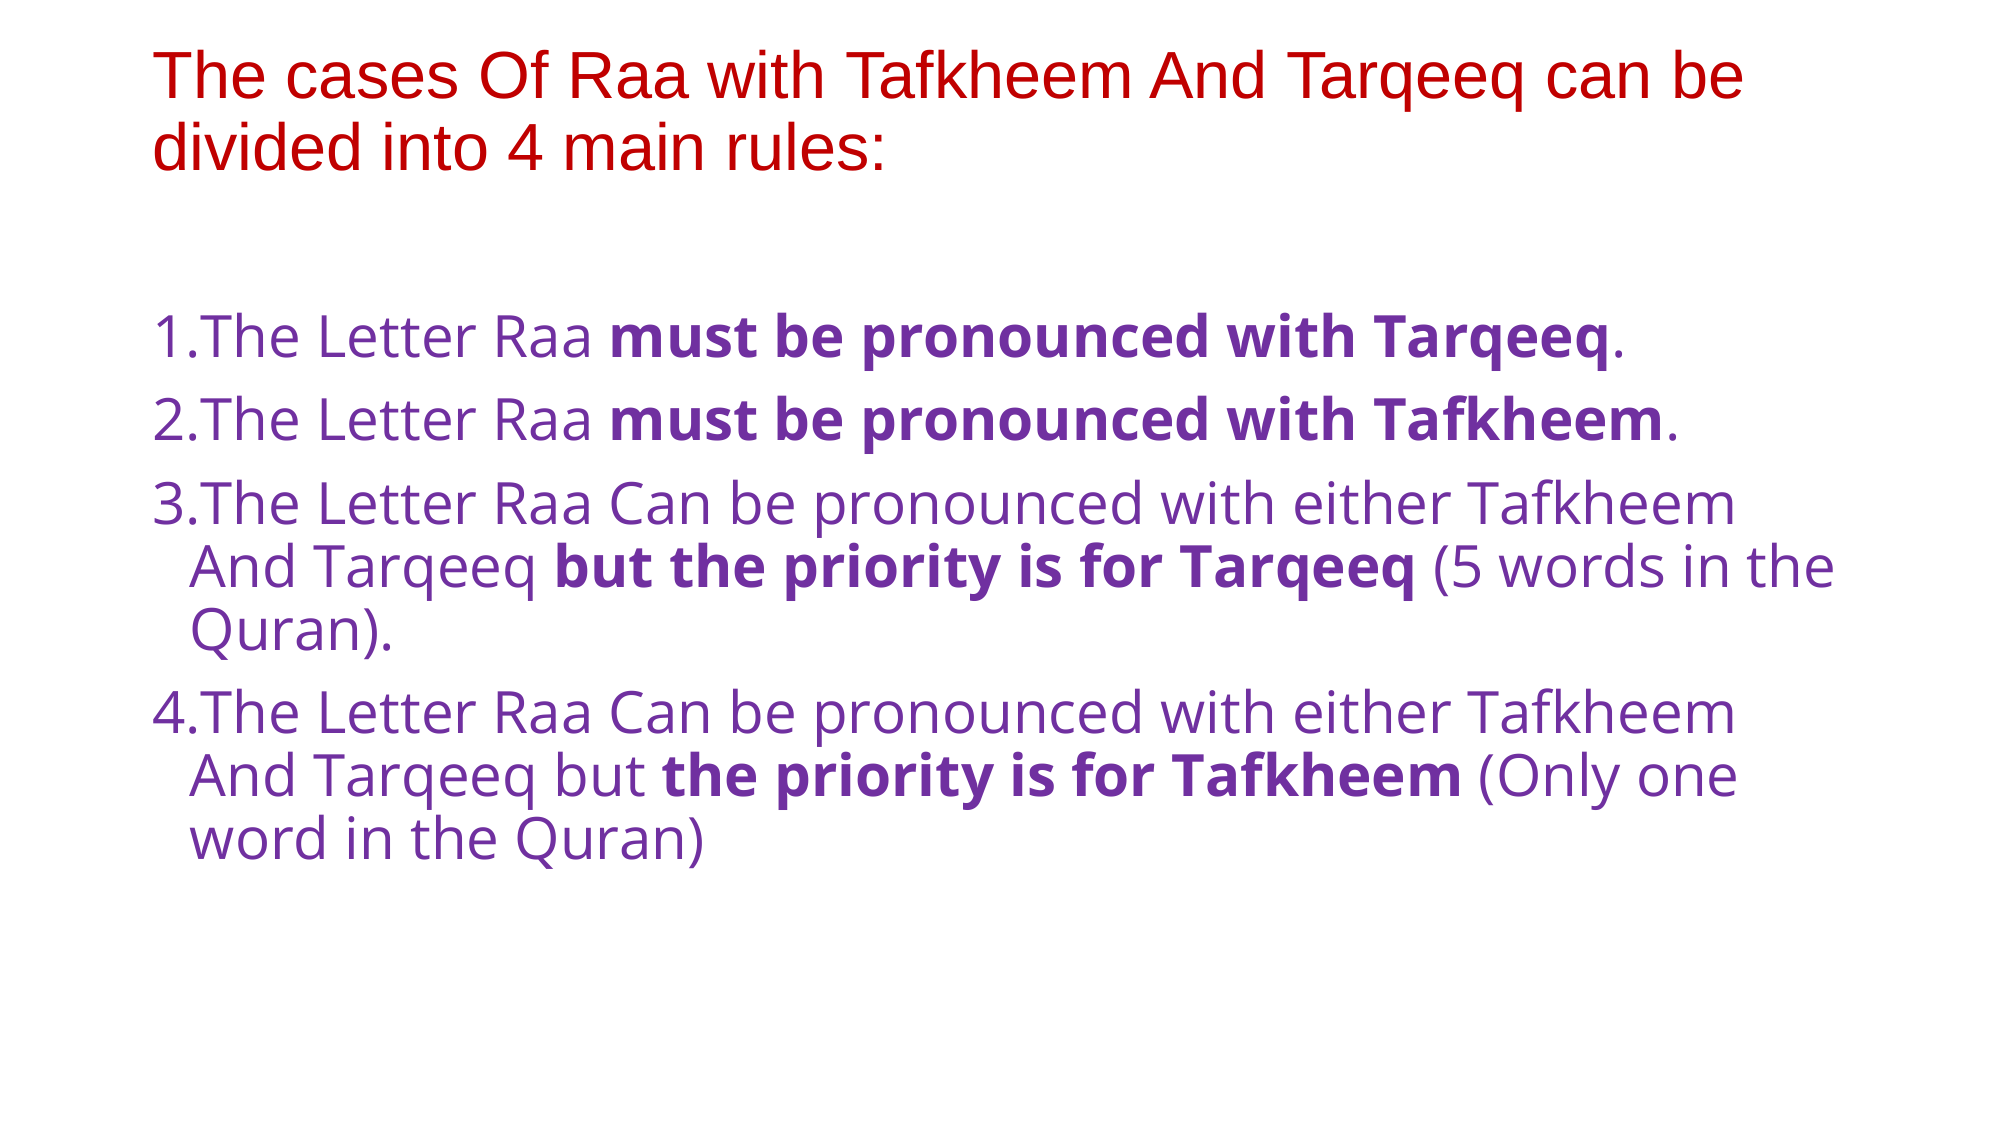

# The cases Of Raa with Tafkheem And Tarqeeq can be divided into 4 main rules:
The Letter Raa must be pronounced with Tarqeeq.
The Letter Raa must be pronounced with Tafkheem.
The Letter Raa Can be pronounced with either Tafkheem And Tarqeeq but the priority is for Tarqeeq (5 words in the Quran).
The Letter Raa Can be pronounced with either Tafkheem And Tarqeeq but the priority is for Tafkheem (Only one word in the Quran)